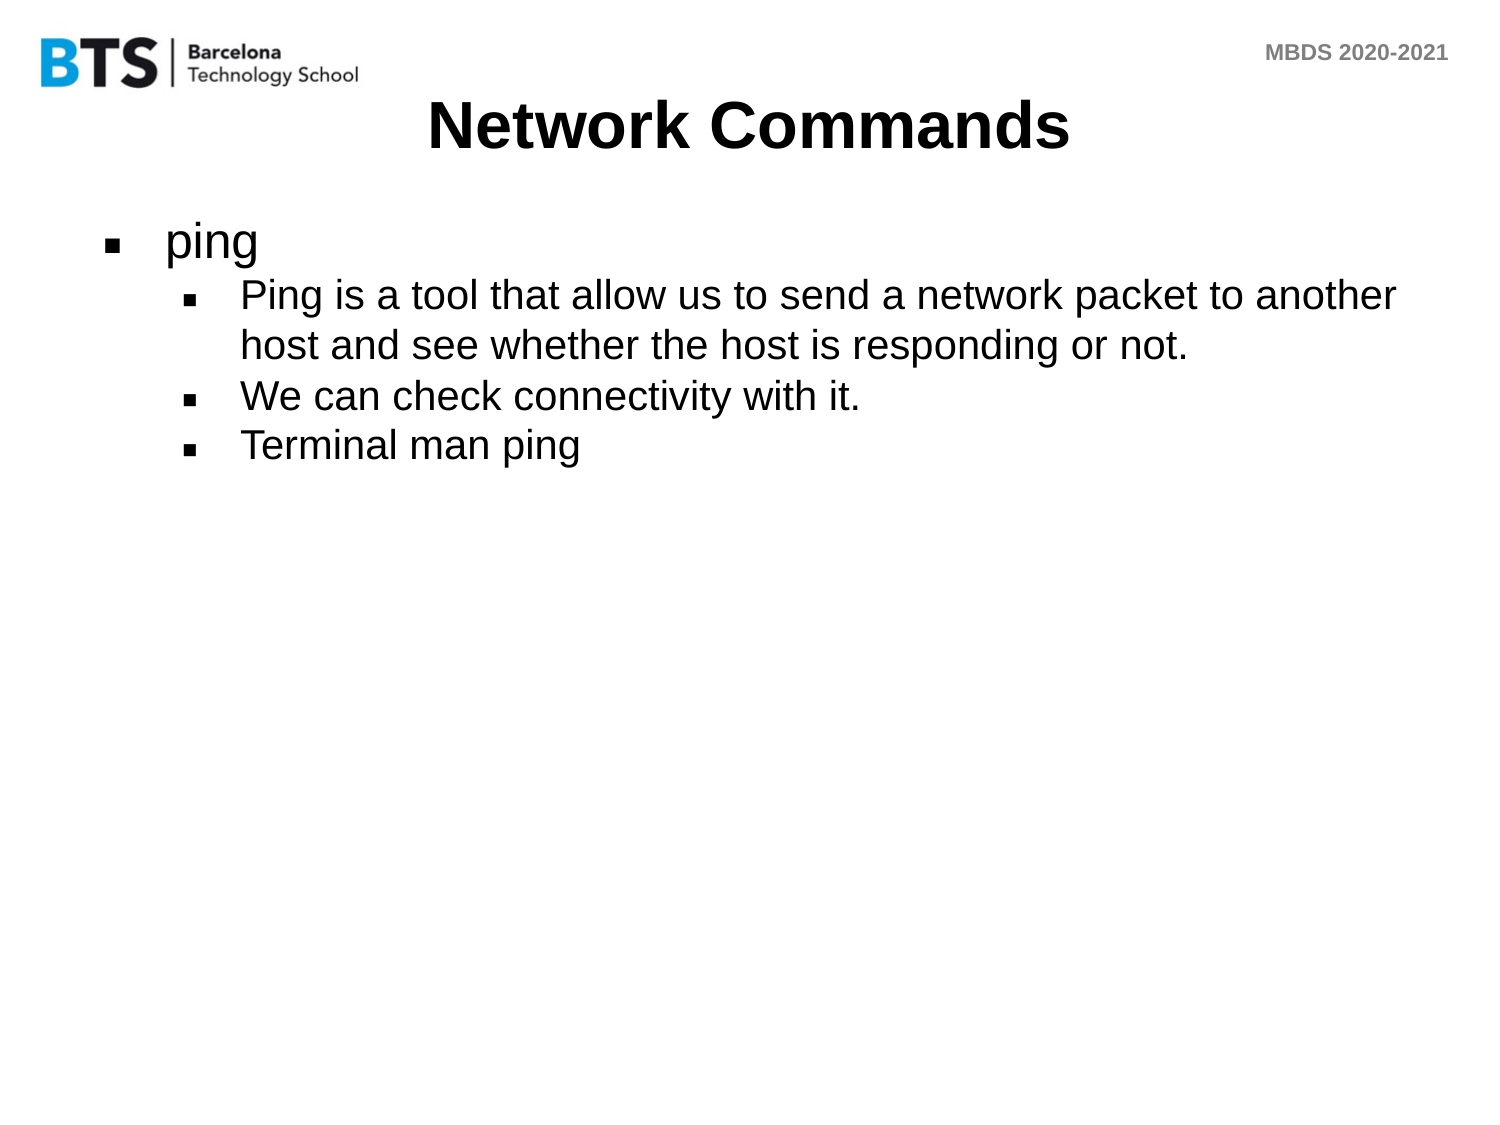

# Network Commands
ping
Ping is a tool that allow us to send a network packet to another host and see whether the host is responding or not.
We can check connectivity with it.
Terminal man ping